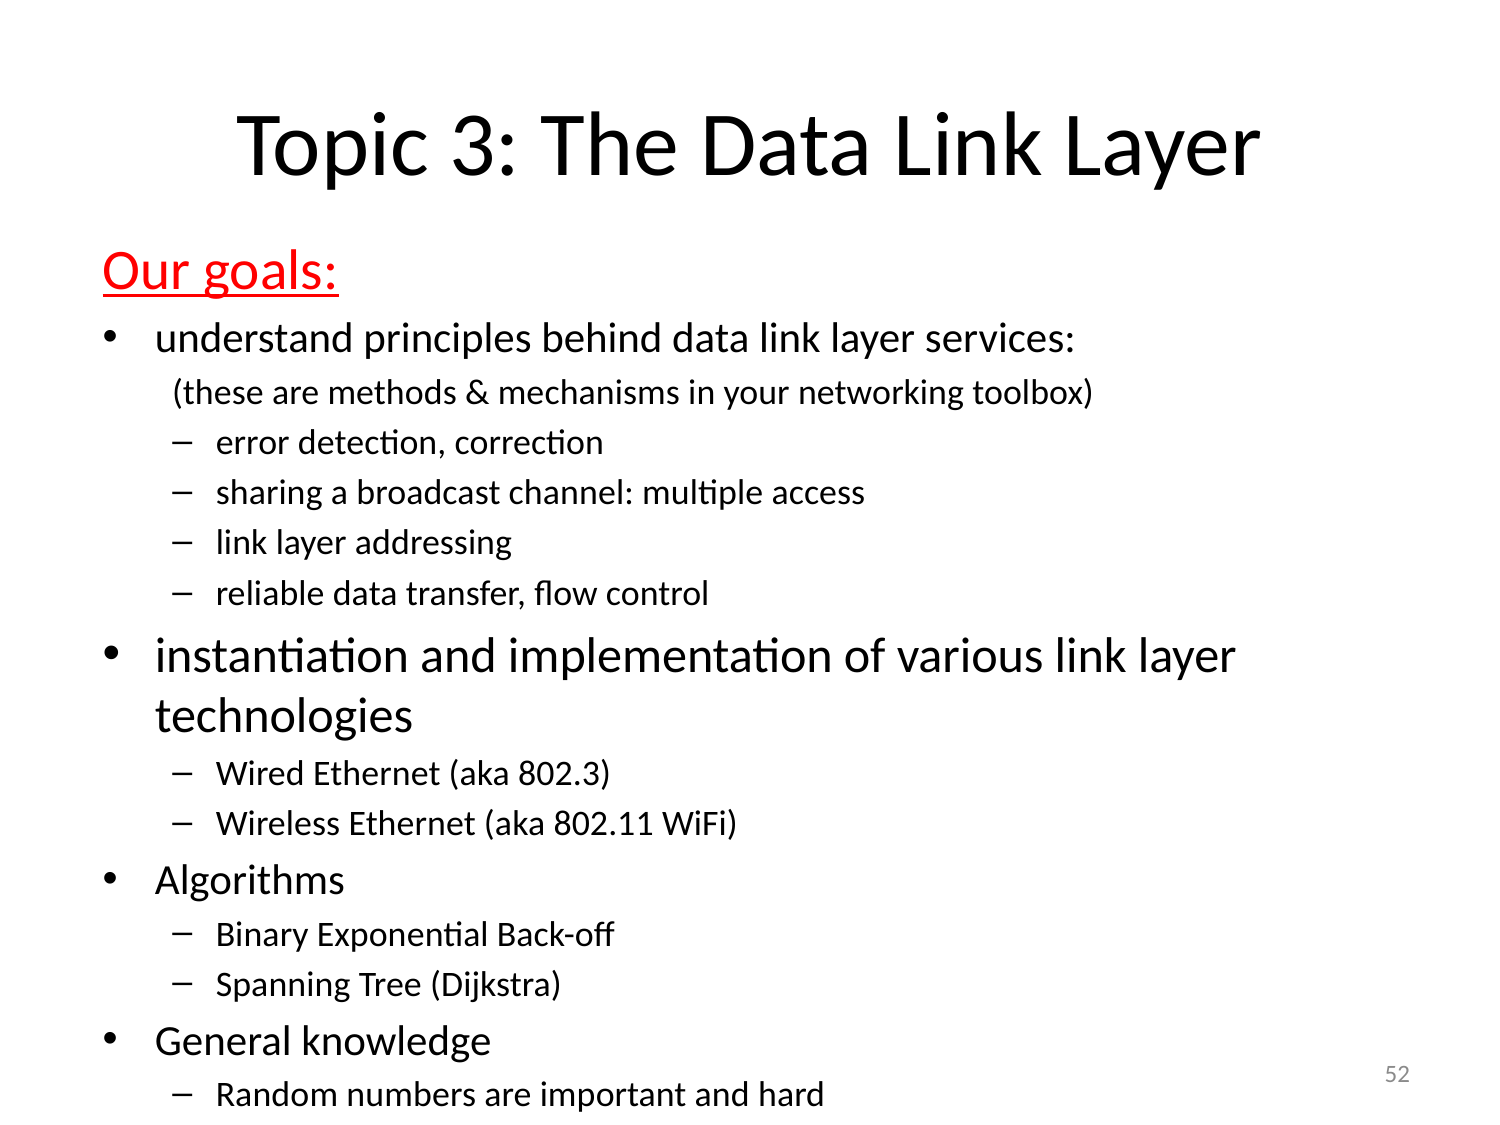

# Topic 3: The Data Link Layer
Our goals:
understand principles behind data link layer services:
(these are methods & mechanisms in your networking toolbox)
error detection, correction
sharing a broadcast channel: multiple access
link layer addressing
reliable data transfer, flow control
instantiation and implementation of various link layer technologies
Wired Ethernet (aka 802.3)
Wireless Ethernet (aka 802.11 WiFi)
Algorithms
Binary Exponential Back-off
Spanning Tree (Dijkstra)
General knowledge
Random numbers are important and hard

52